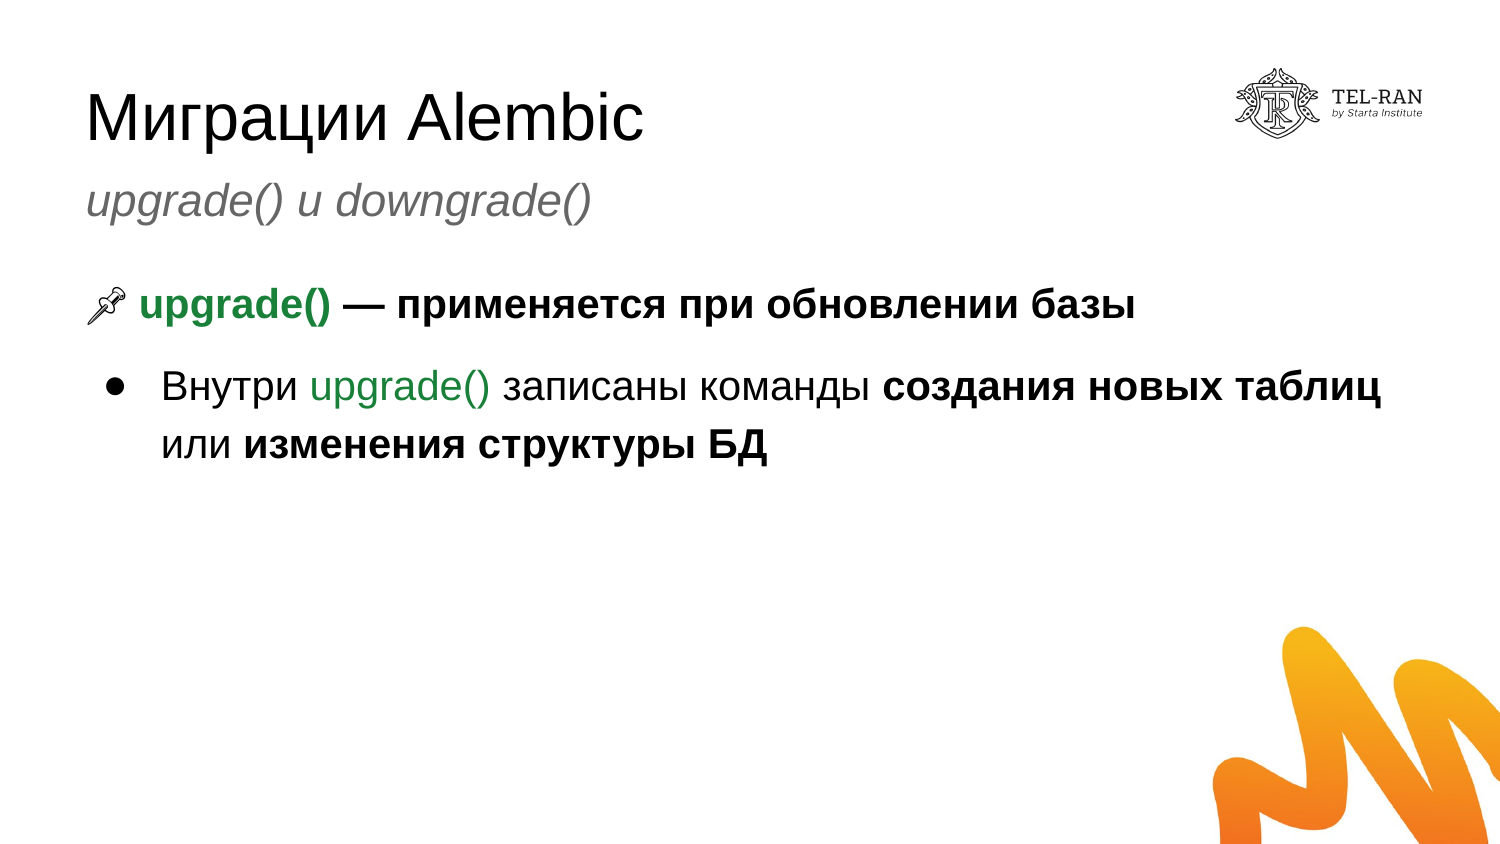

# Миграции Alembic
upgrade() и downgrade()
📌 upgrade() — применяется при обновлении базы
Внутри upgrade() записаны команды создания новых таблиц или изменения структуры БД